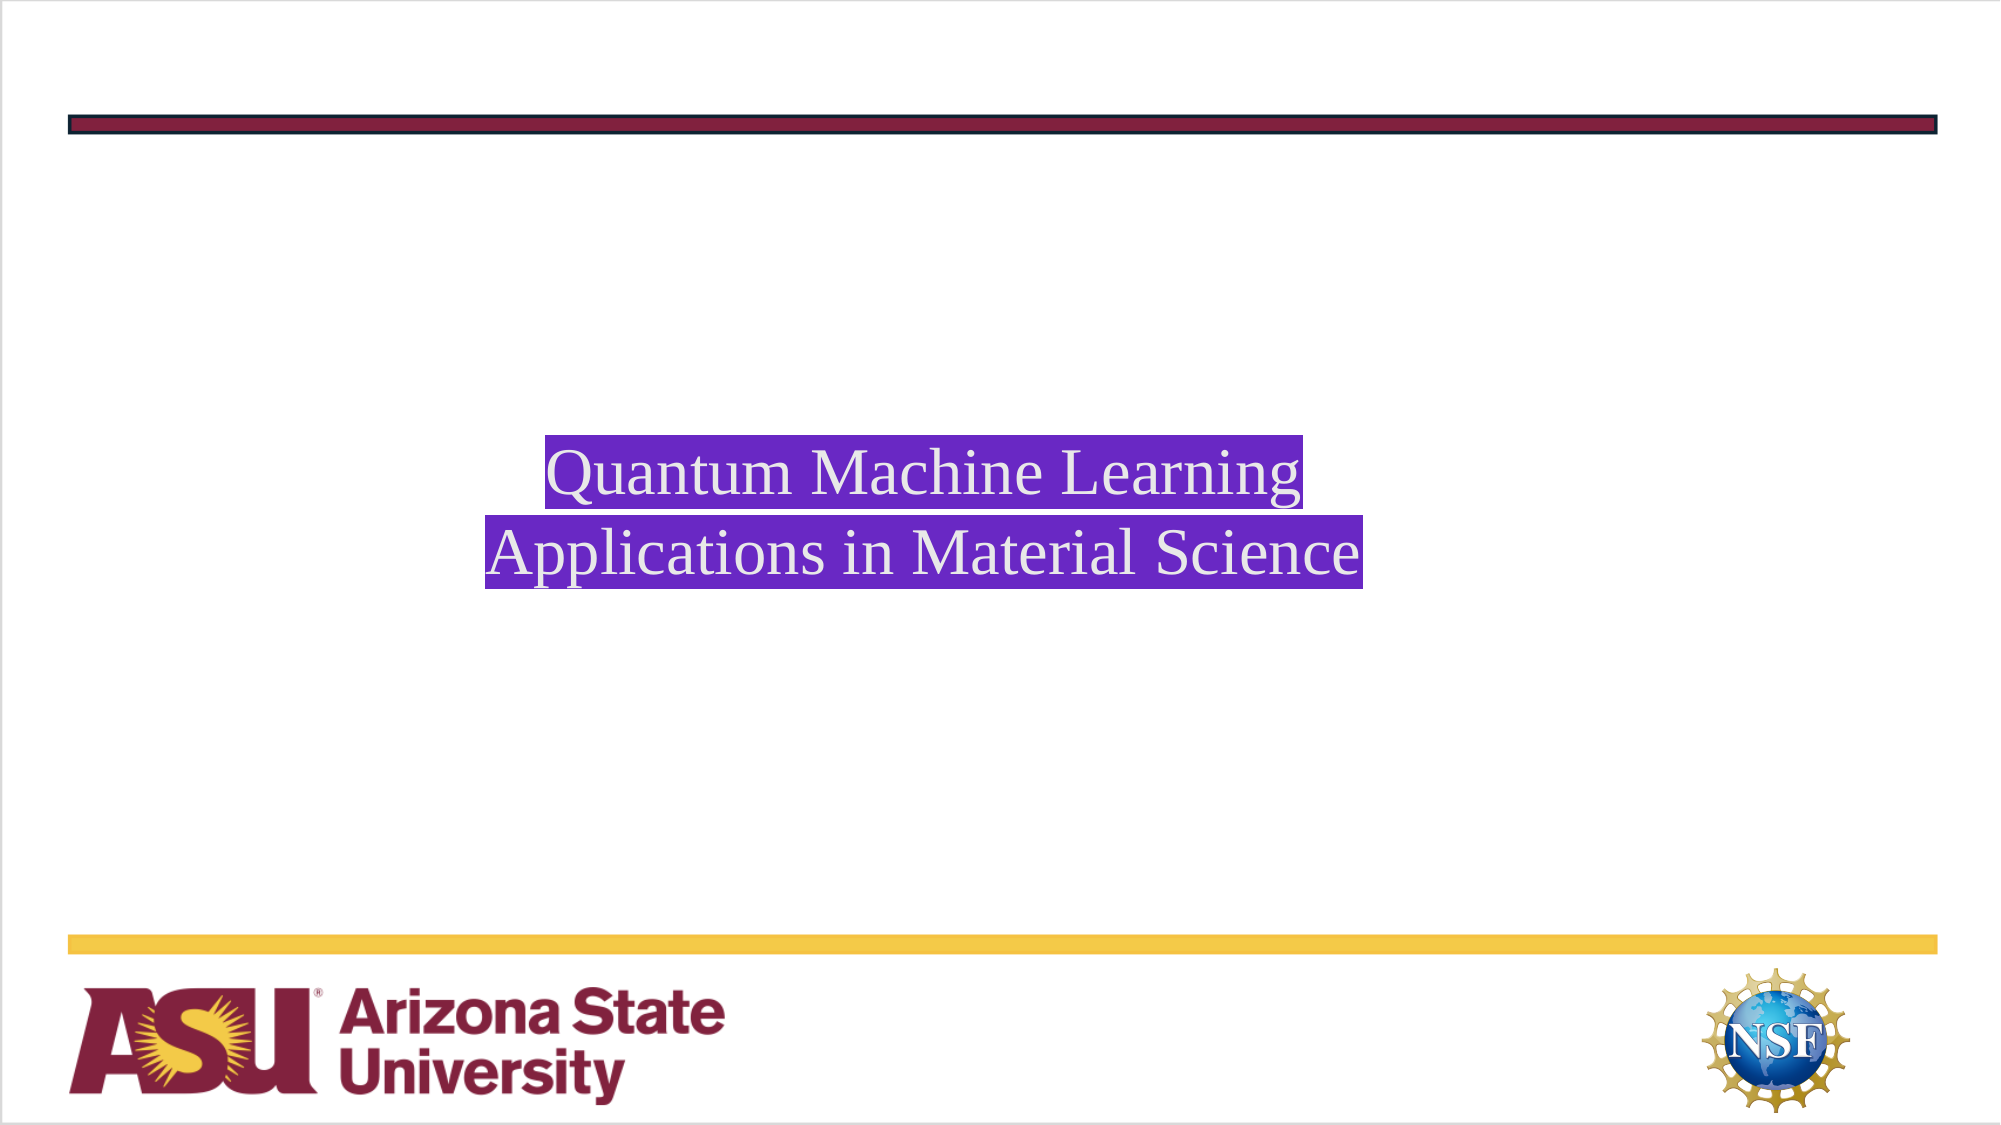

Quantum Machine Learning Applications in Material Science